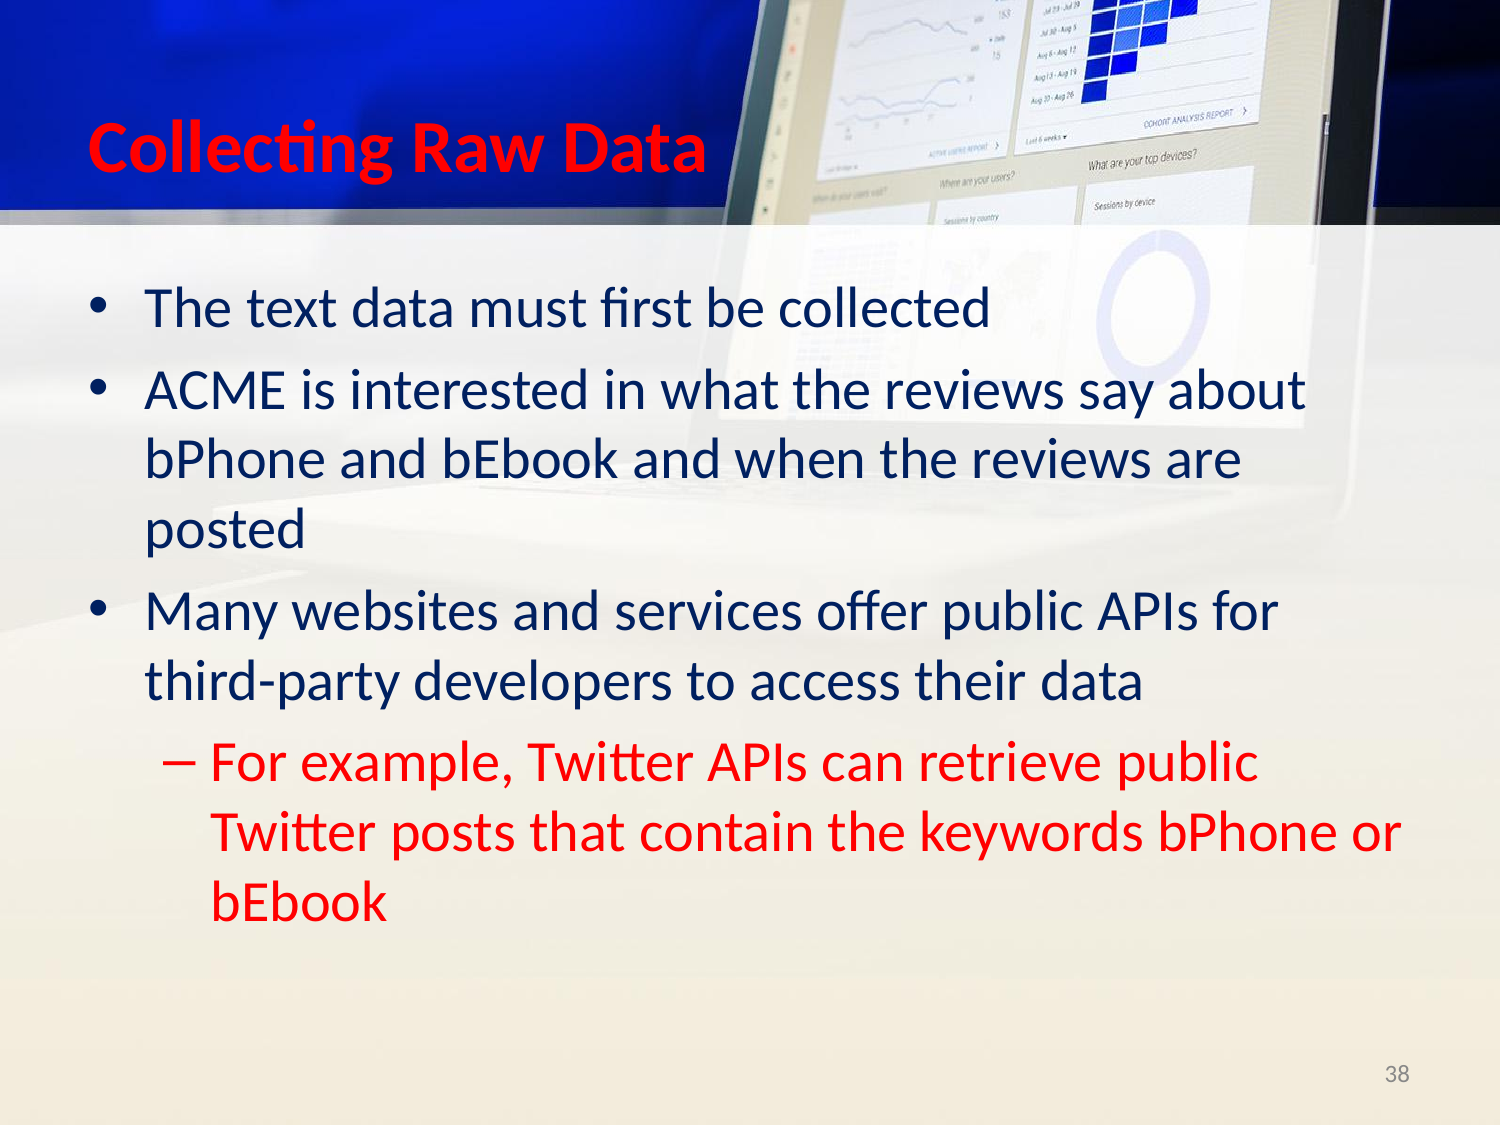

# Collecting Raw Data
The text data must first be collected
ACME is interested in what the reviews say about bPhone and bEbook and when the reviews are posted
Many websites and services offer public APIs for third-party developers to access their data
For example, Twitter APIs can retrieve public Twitter posts that contain the keywords bPhone or bEbook
38